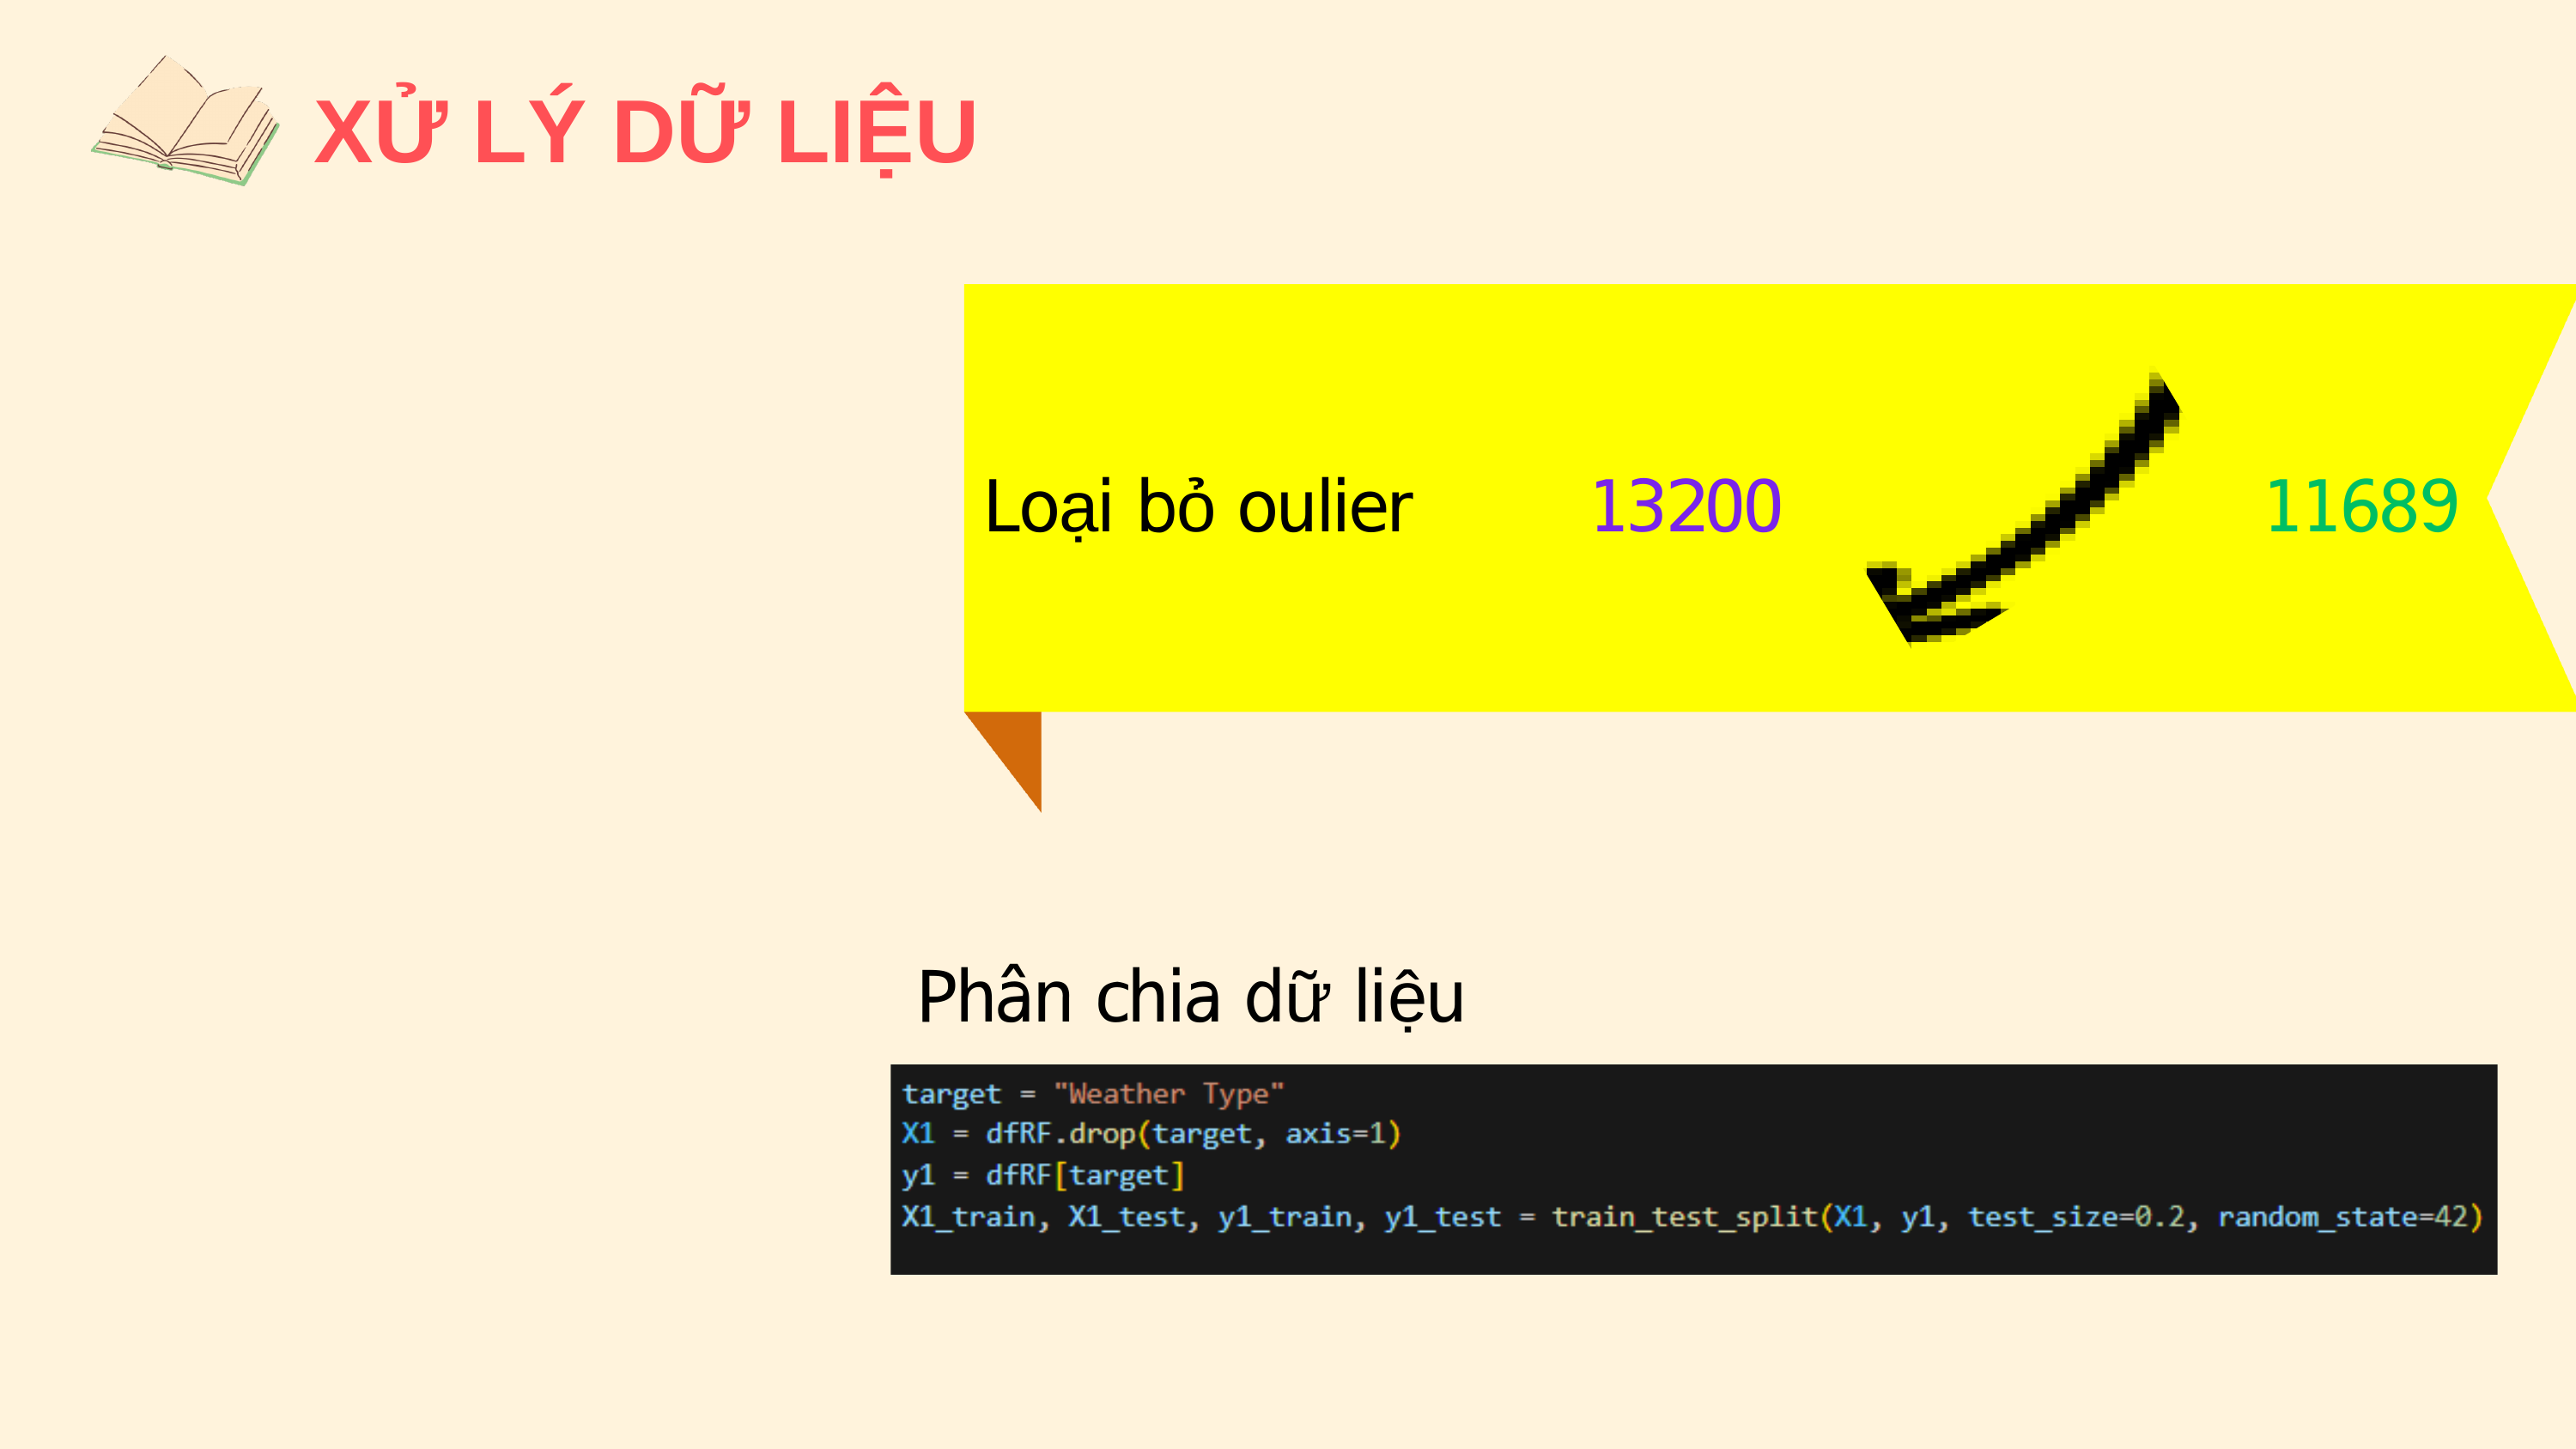

XỬ LÝ DỮ LIỆU

Loại bỏ oulier
13200
11689
Phân chia dữ liệu